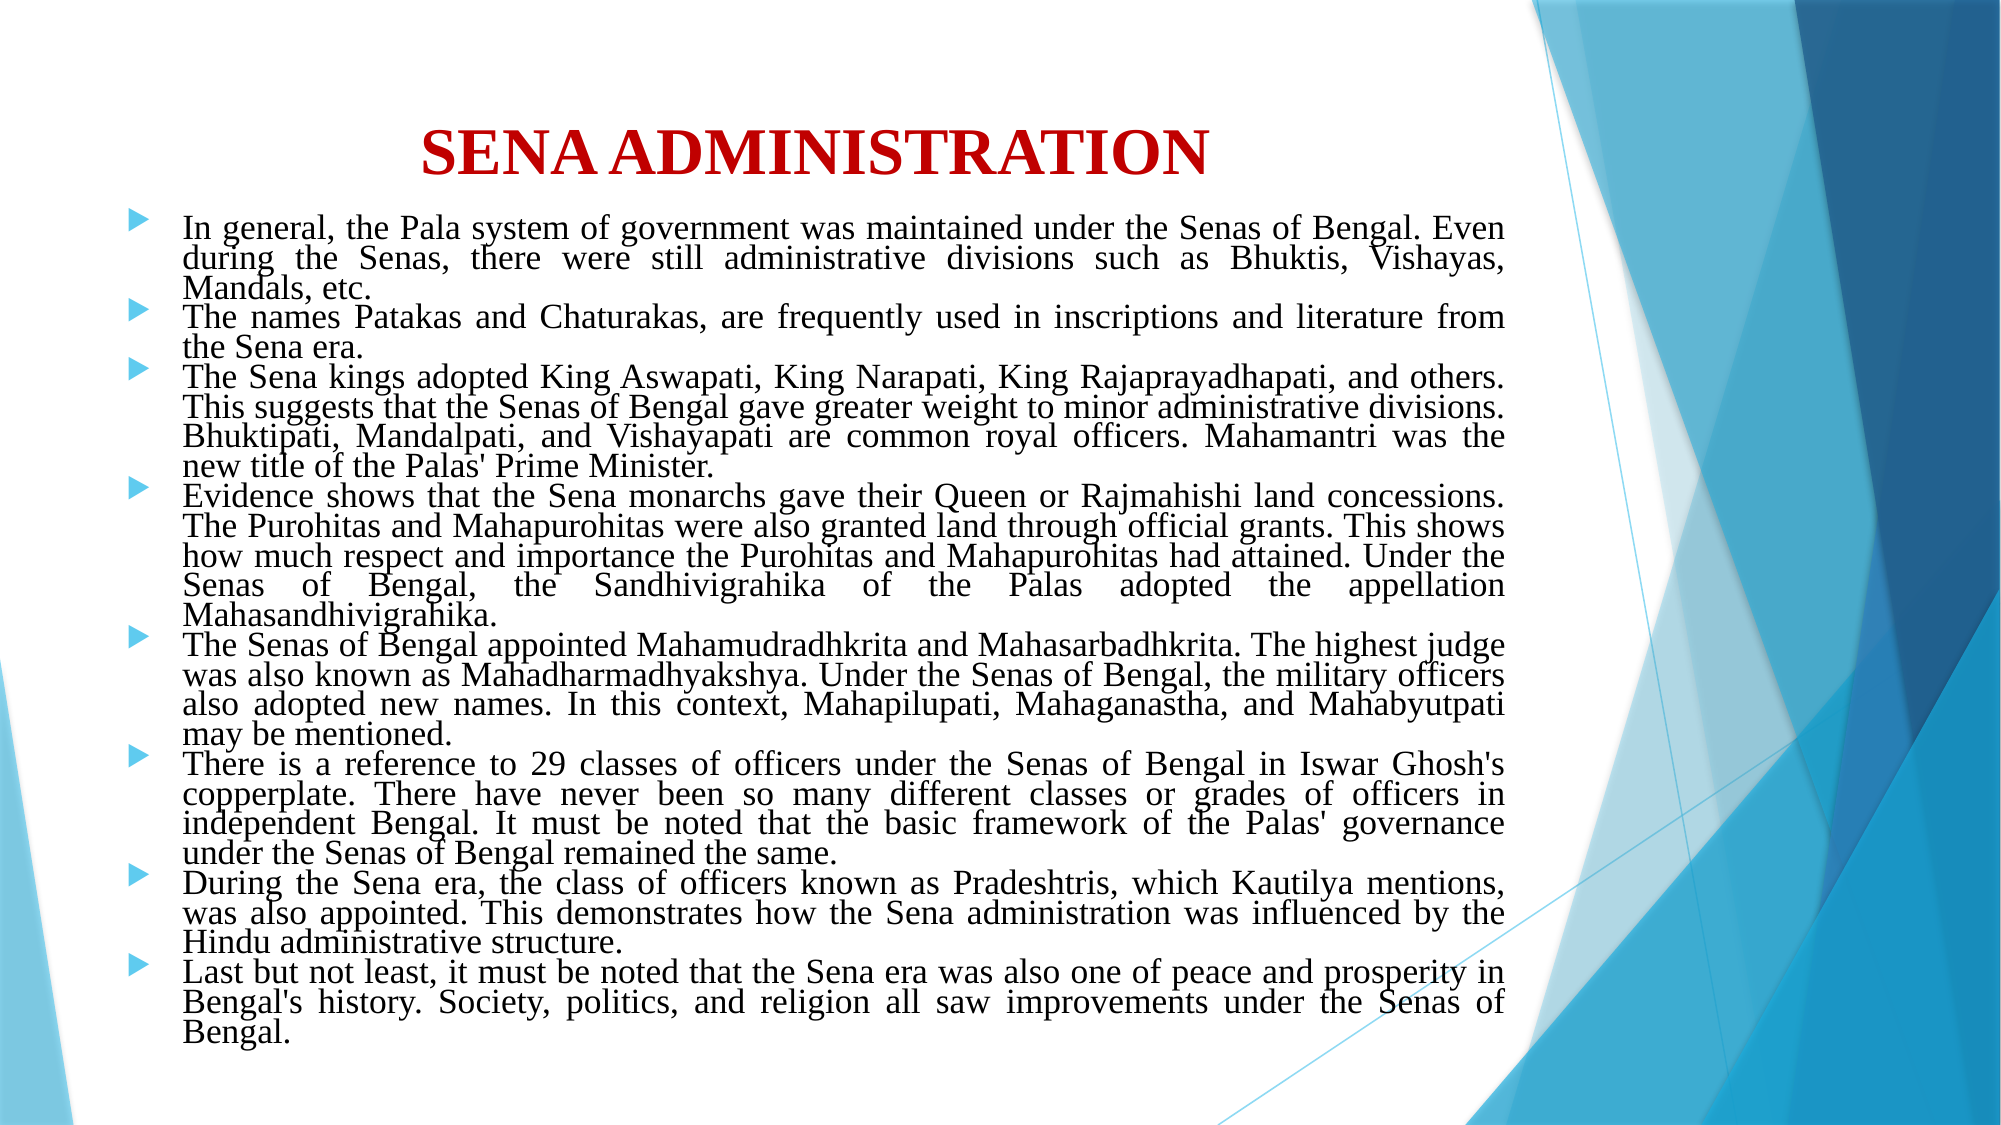

# SENA ADMINISTRATION
In general, the Pala system of government was maintained under the Senas of Bengal. Even during the Senas, there were still administrative divisions such as Bhuktis, Vishayas, Mandals, etc.
The names Patakas and Chaturakas, are frequently used in inscriptions and literature from the Sena era.
The Sena kings adopted King Aswapati, King Narapati, King Rajaprayadhapati, and others. This suggests that the Senas of Bengal gave greater weight to minor administrative divisions. Bhuktipati, Mandalpati, and Vishayapati are common royal officers. Mahamantri was the new title of the Palas' Prime Minister.
Evidence shows that the Sena monarchs gave their Queen or Rajmahishi land concessions. The Purohitas and Mahapurohitas were also granted land through official grants. This shows how much respect and importance the Purohitas and Mahapurohitas had attained. Under the Senas of Bengal, the Sandhivigrahika of the Palas adopted the appellation Mahasandhivigrahika.
The Senas of Bengal appointed Mahamudradhkrita and Mahasarbadhkrita. The highest judge was also known as Mahadharmadhyakshya. Under the Senas of Bengal, the military officers also adopted new names. In this context, Mahapilupati, Mahaganastha, and Mahabyutpati may be mentioned.
There is a reference to 29 classes of officers under the Senas of Bengal in Iswar Ghosh's copperplate. There have never been so many different classes or grades of officers in independent Bengal. It must be noted that the basic framework of the Palas' governance under the Senas of Bengal remained the same.
During the Sena era, the class of officers known as Pradeshtris, which Kautilya mentions, was also appointed. This demonstrates how the Sena administration was influenced by the Hindu administrative structure.
Last but not least, it must be noted that the Sena era was also one of peace and prosperity in Bengal's history. Society, politics, and religion all saw improvements under the Senas of Bengal.